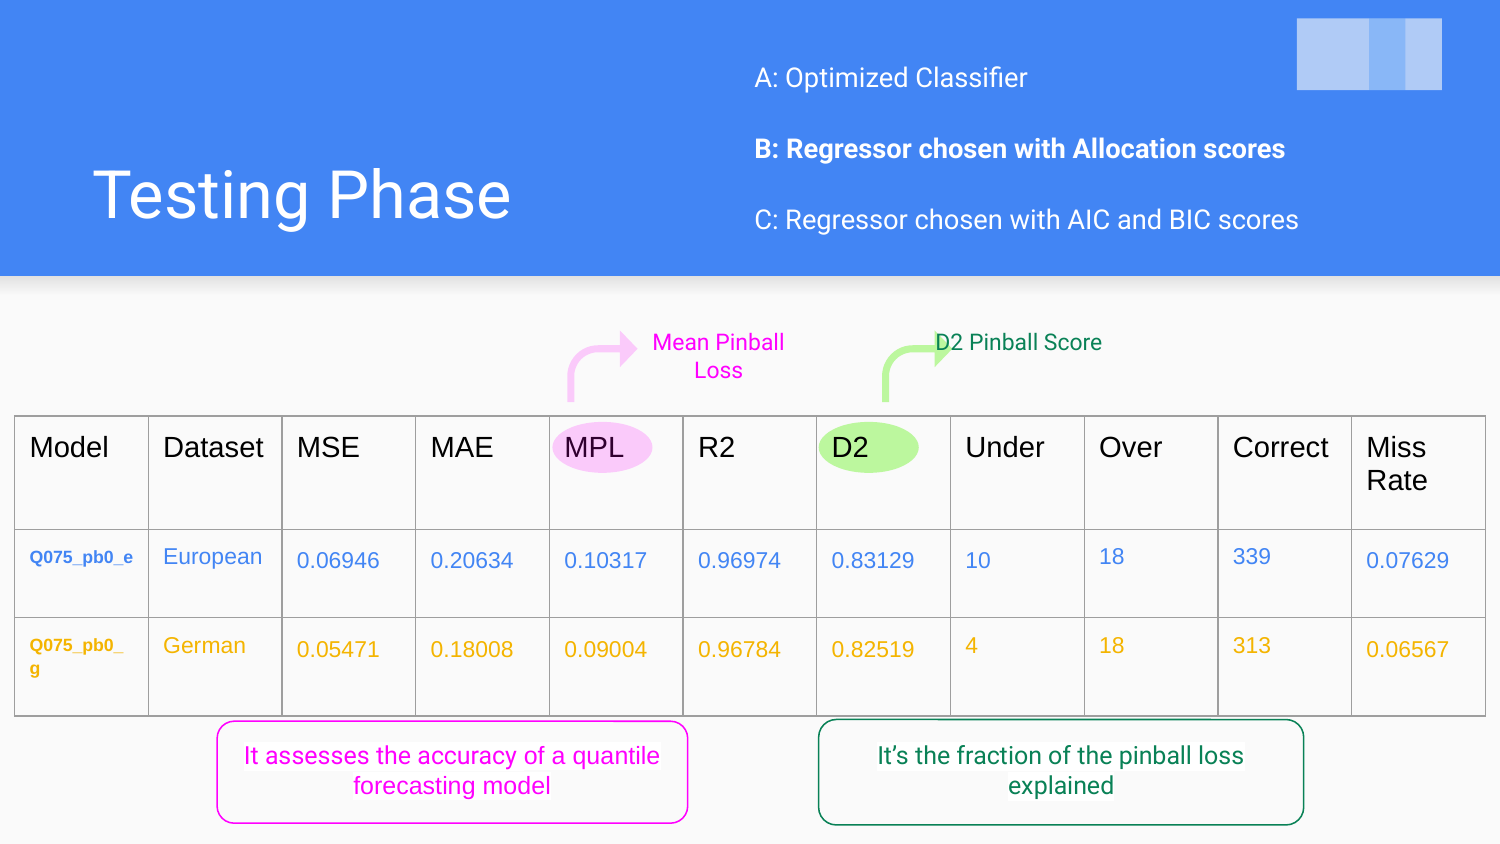

A: Optimized Classifier
B: Regressor chosen with Allocation scores
C: Regressor chosen with AIC and BIC scores

# Testing Phase
Mean Pinball Loss
D2 Pinball Score

| Model | Dataset | MSE | MAE | MPL | R2 | D2 | Under | Over | Correct | Miss Rate |
| --- | --- | --- | --- | --- | --- | --- | --- | --- | --- | --- |
| Q075\_pb0\_e | European | 0.06946 | 0.20634 | 0.10317 | 0.96974 | 0.83129 | 10 | 18 | 339 | 0.07629 |
| Q075\_pb0\_g | German | 0.05471 | 0.18008 | 0.09004 | 0.96784 | 0.82519 | 4 | 18 | 313 | 0.06567 |

It’s the fraction of the pinball loss explained

It assesses the accuracy of a quantile forecasting model